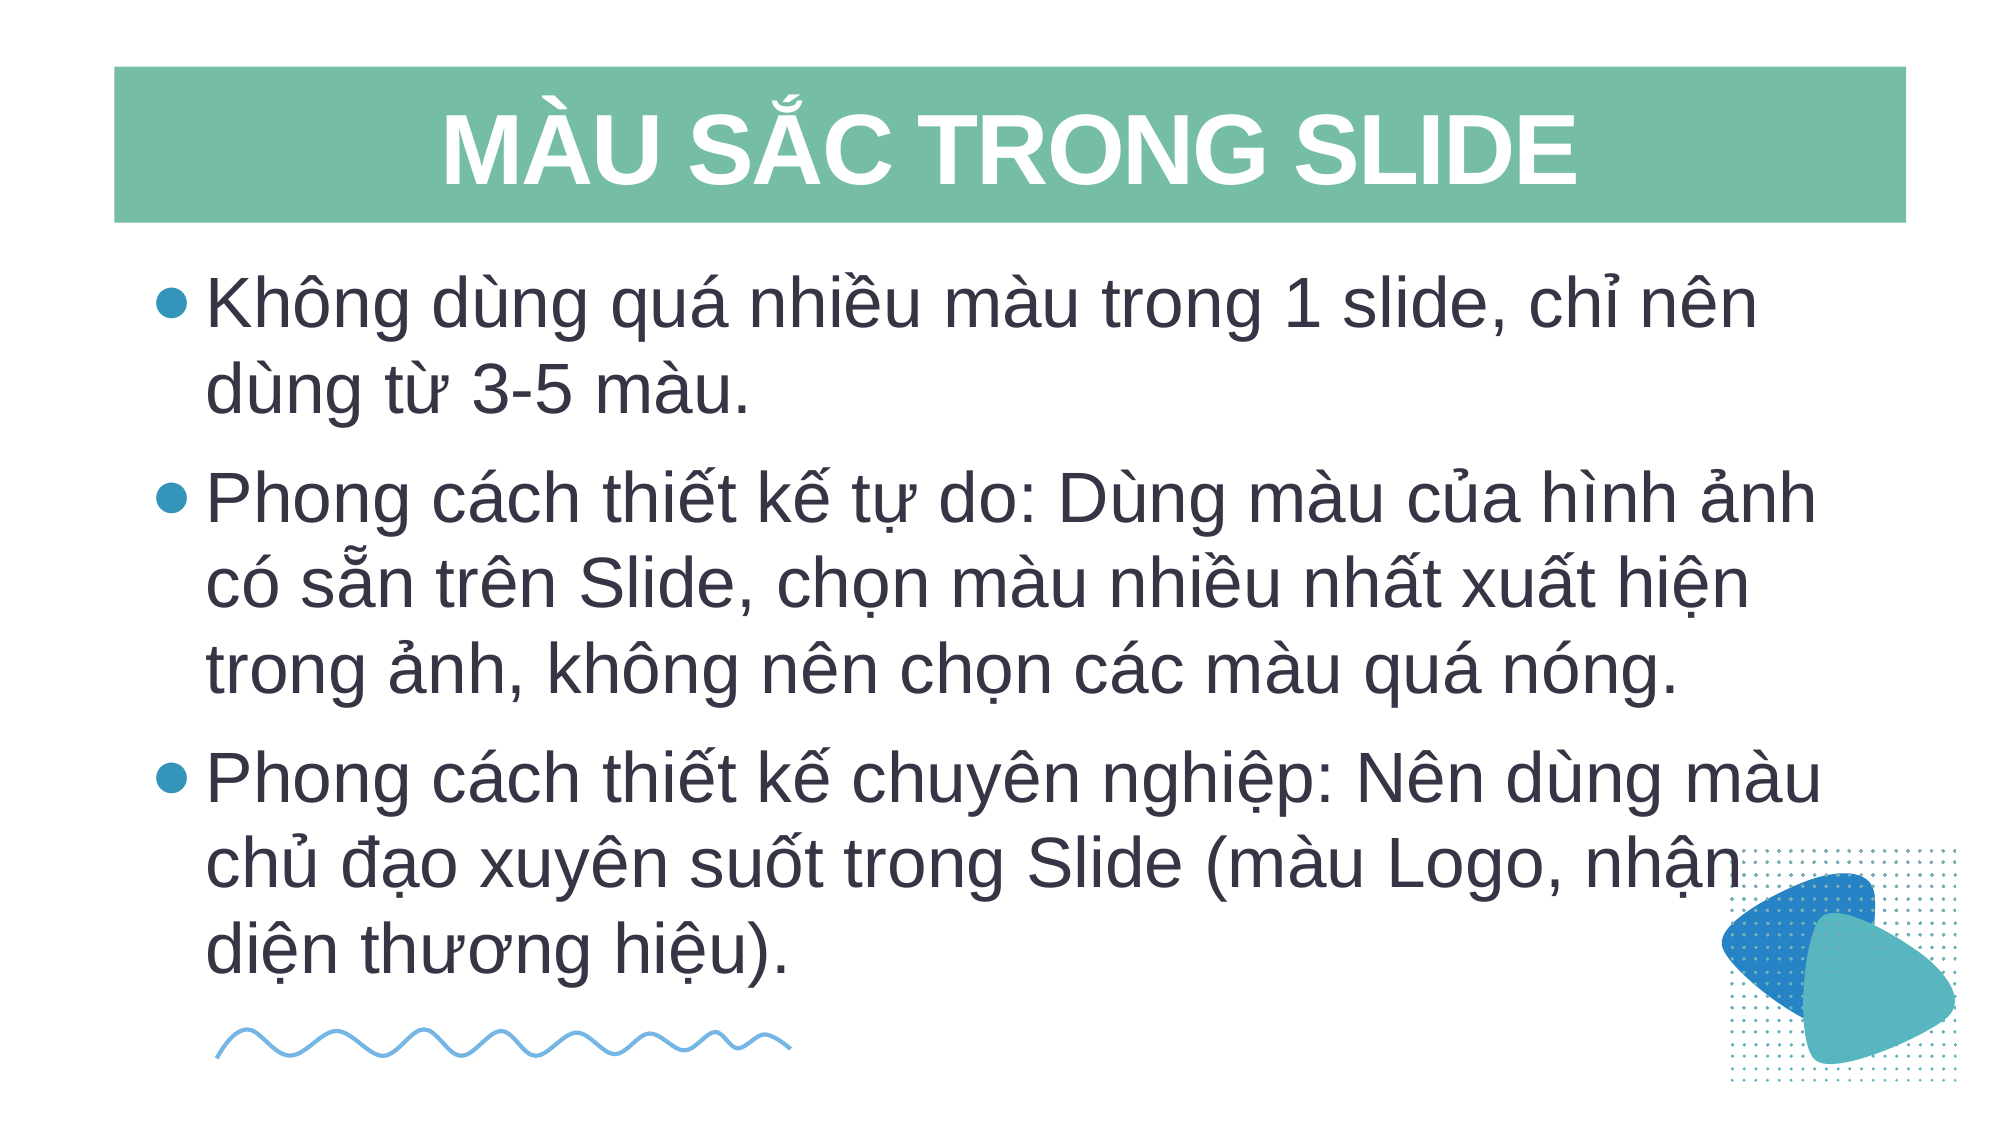

# MÀU SẮC TRONG SLIDE
Không dùng quá nhiều màu trong 1 slide, chỉ nên dùng từ 3-5 màu.
Phong cách thiết kế tự do: Dùng màu của hình ảnh có sẵn trên Slide, chọn màu nhiều nhất xuất hiện trong ảnh, không nên chọn các màu quá nóng.
Phong cách thiết kế chuyên nghiệp: Nên dùng màu chủ đạo xuyên suốt trong Slide (màu Logo, nhận diện thương hiệu).